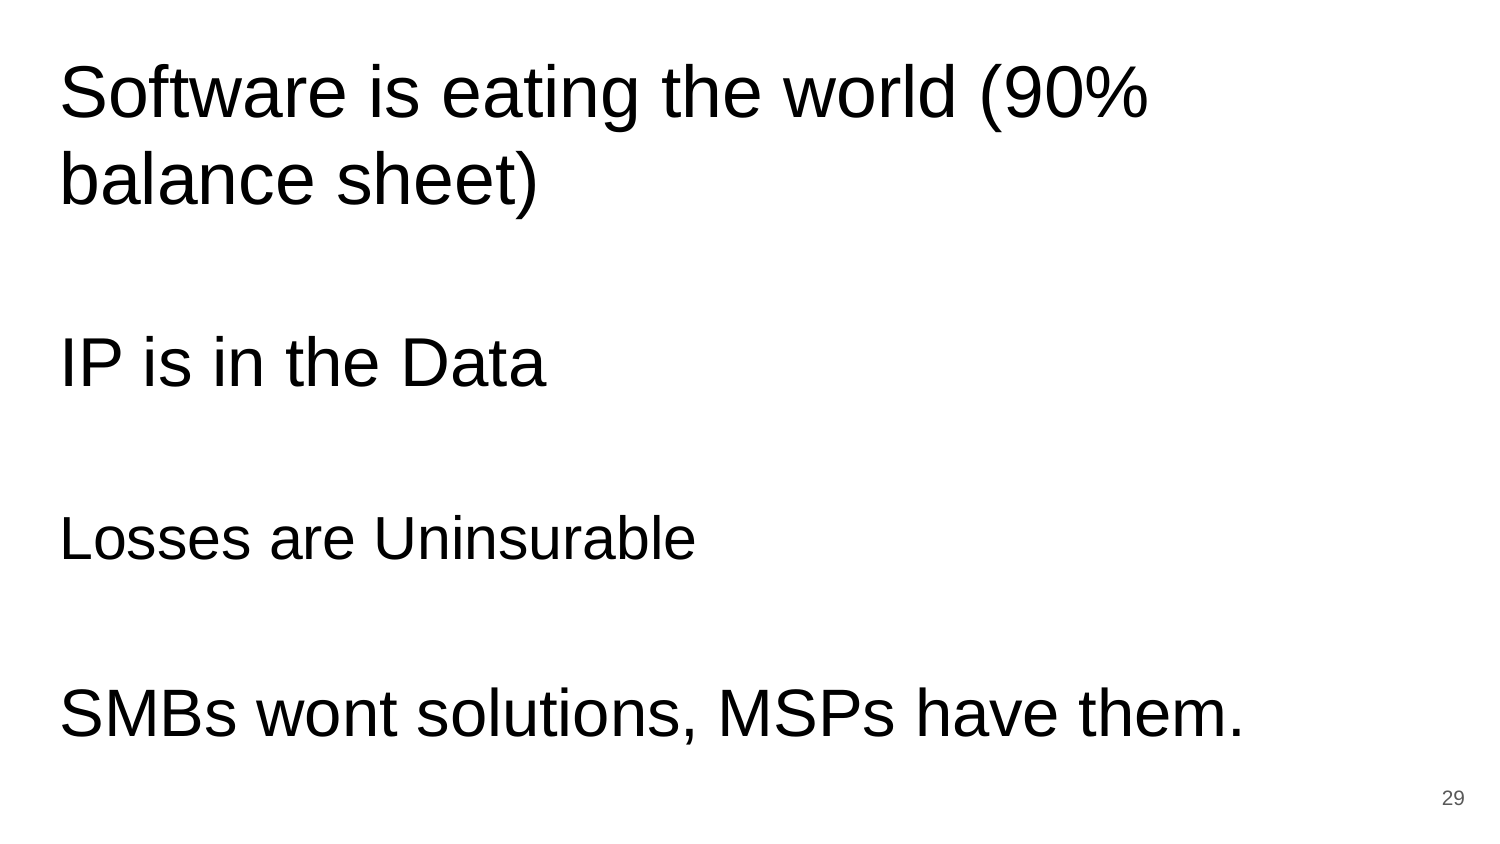

# Software is eating the world (90% balance sheet)

IP is in the Data

Losses are Uninsurable

SMBs wont solutions, MSPs have them.
29